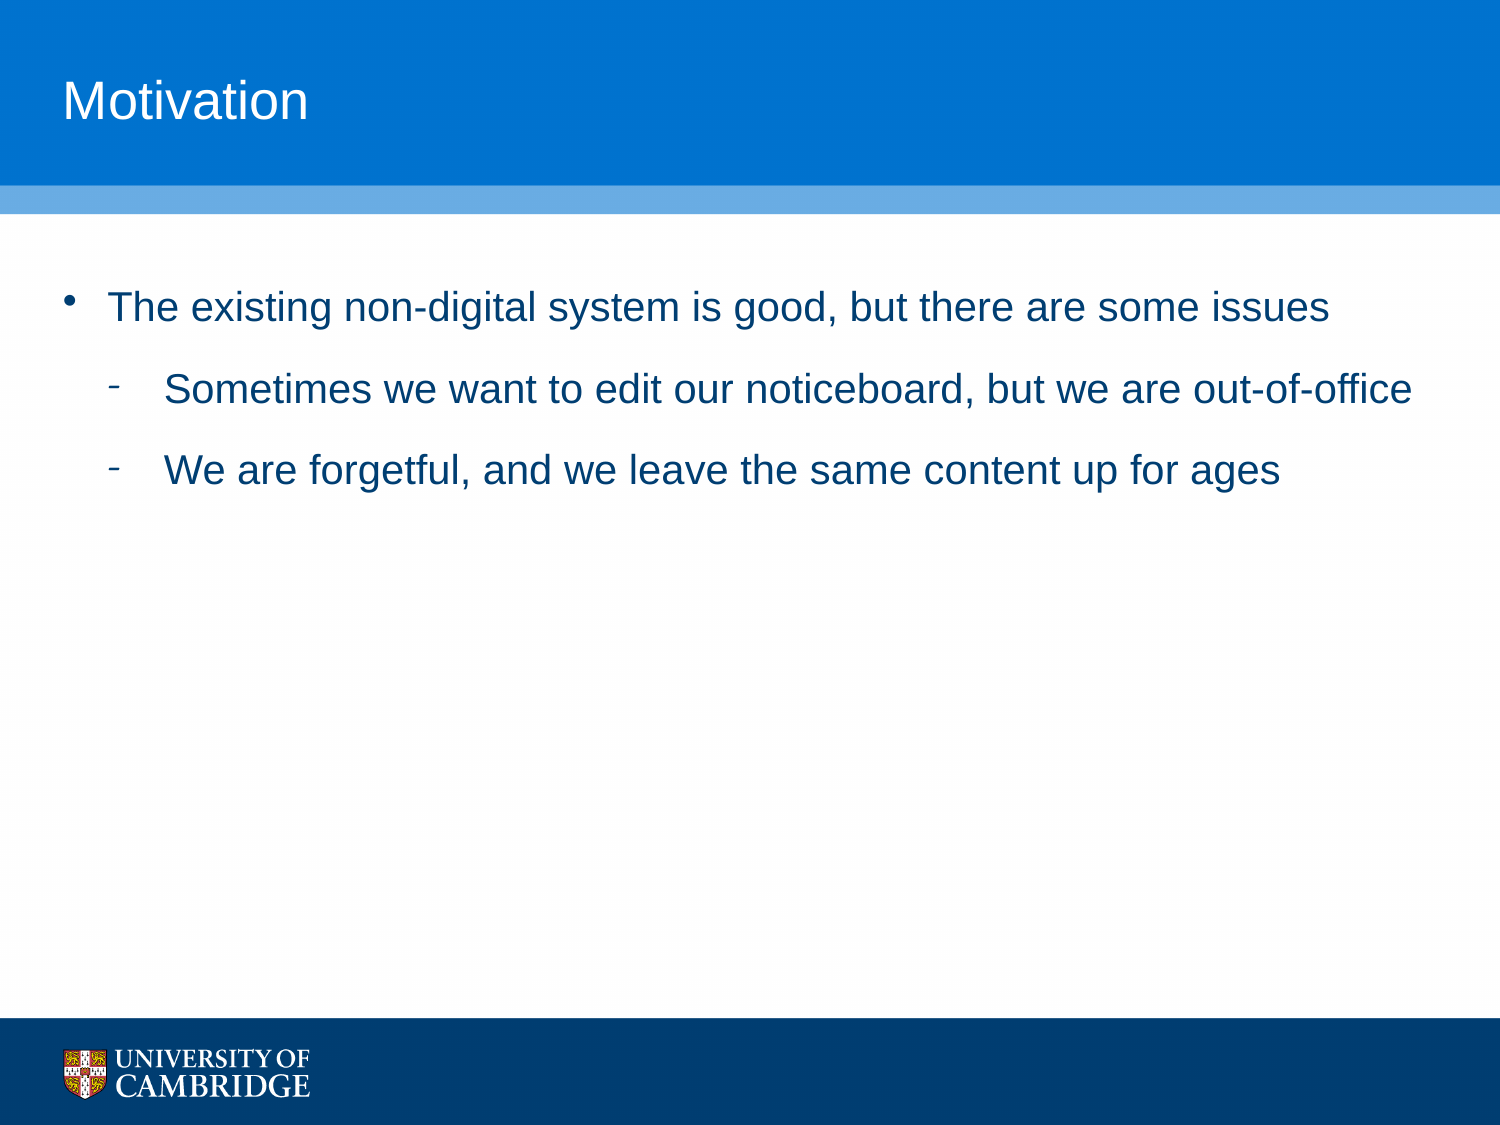

# Motivation
The existing non-digital system is good, but there are some issues
Sometimes we want to edit our noticeboard, but we are out-of-office
We are forgetful, and we leave the same content up for ages